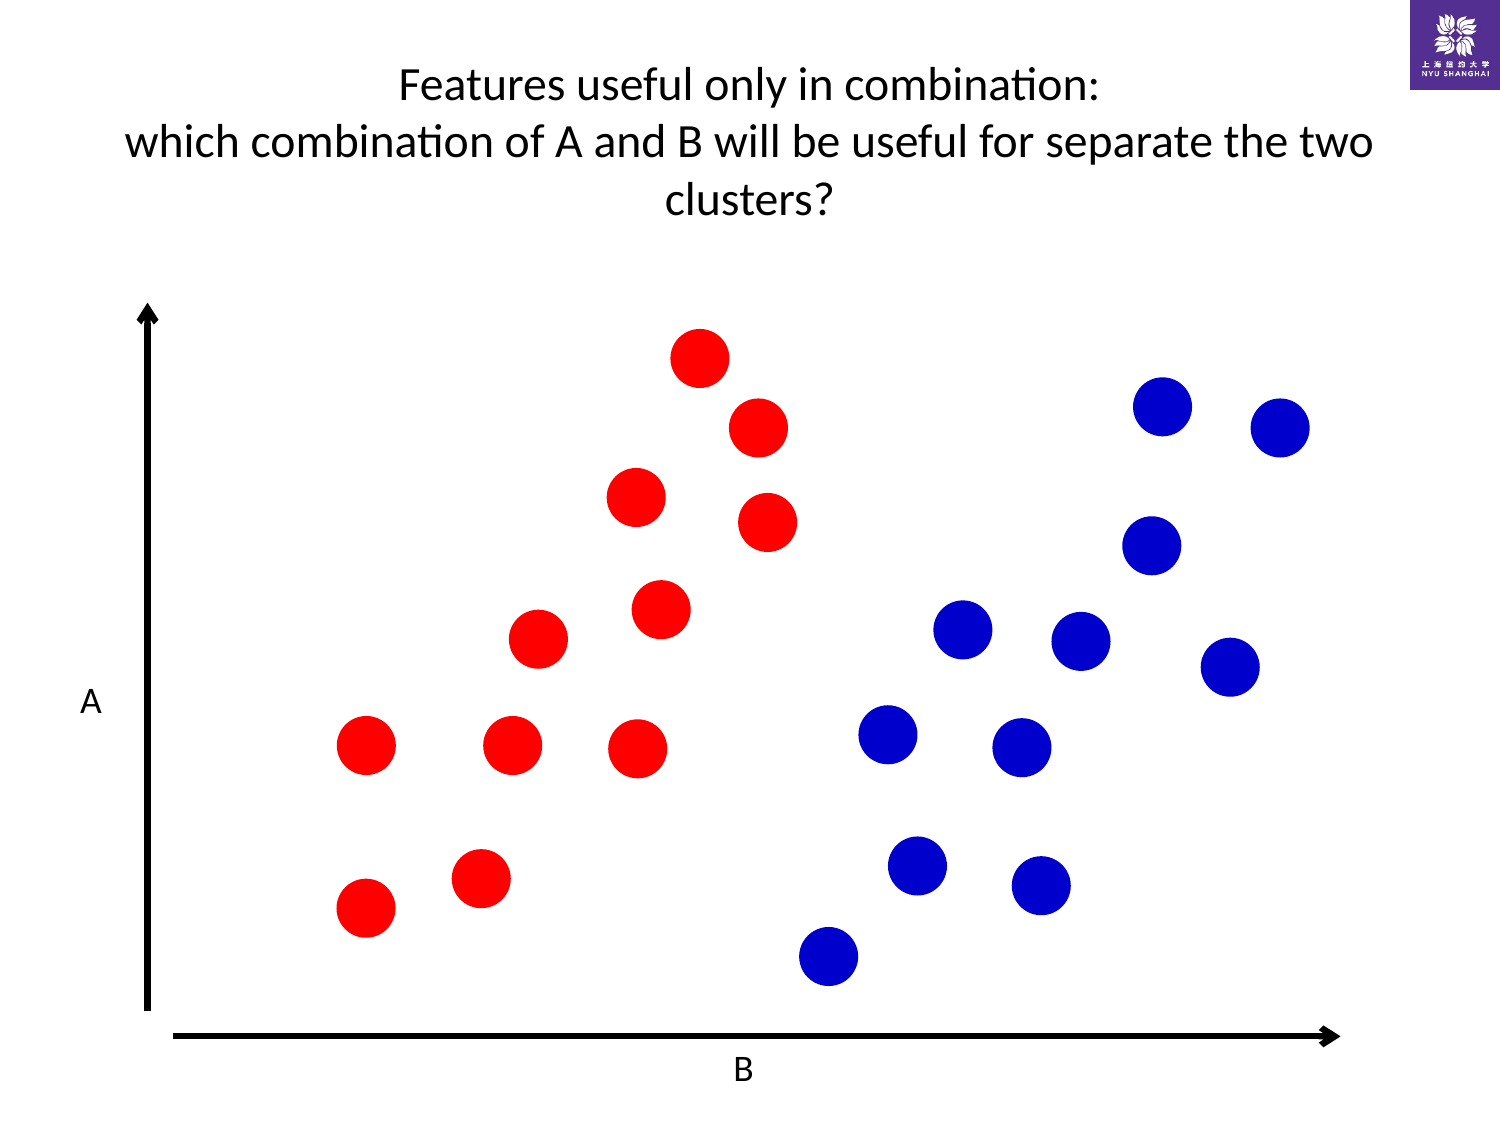

# Features useful only in combination: which combination of A and B will be useful for separate the two clusters?

A

B